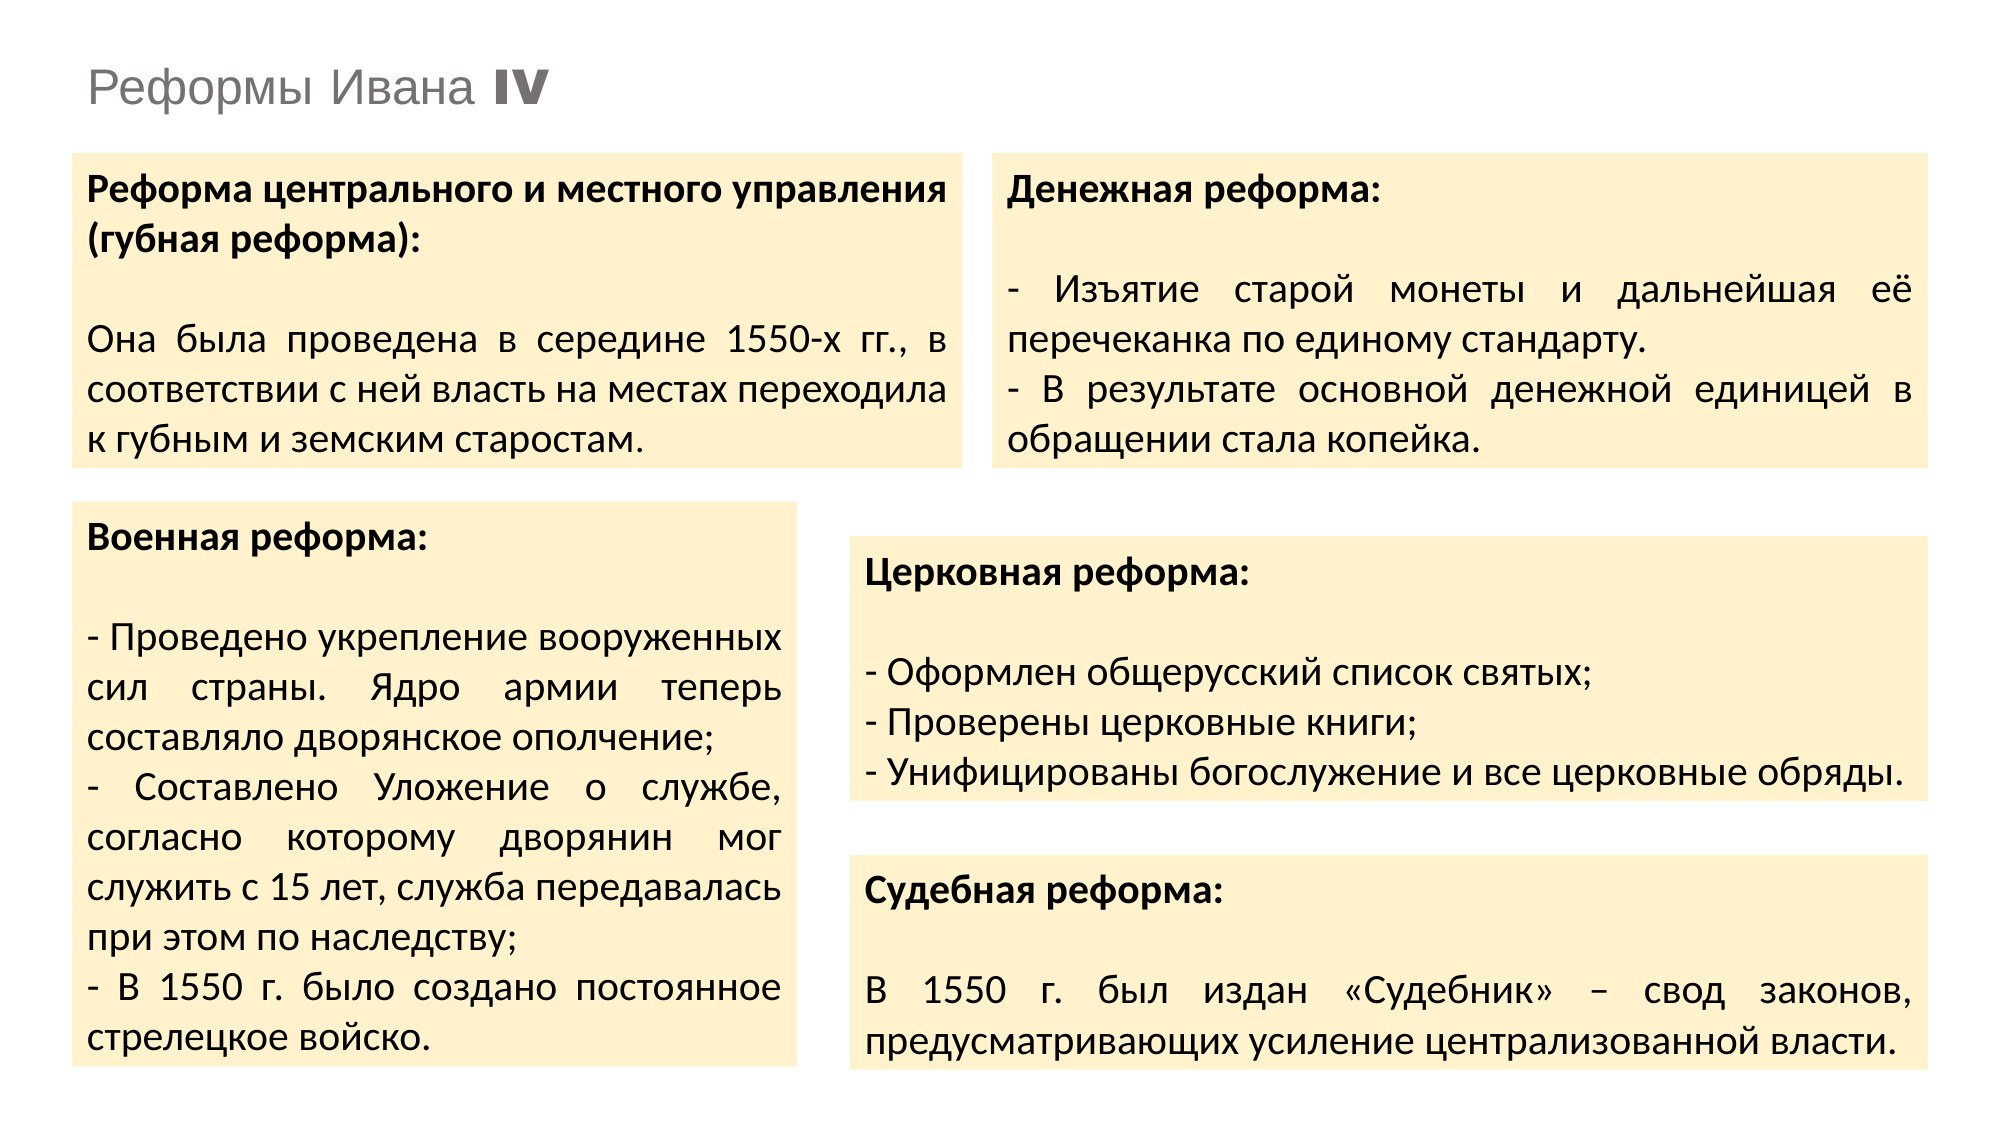

# Реформы Ивана IV
Реформа центрального и местного управления (губная реформа):

Она была проведена в середине 1550-х гг., в соответствии с ней власть на местах переходила к губным и земским старостам.
Денежная реформа:

- Изъятие старой монеты и дальнейшая её перечеканка по единому стандарту.
- В результате основной денежной единицей в обращении стала копейка.
Военная реформа:

- Проведено укрепление вооруженных сил страны. Ядро армии теперь составляло дворянское ополчение;
- Составлено Уложение о службе, согласно которому дворянин мог служить с 15 лет, служба передавалась при этом по наследству;
- В 1550 г. было создано постоянное стрелецкое войско.
Церковная реформа:

- Оформлен общерусский список святых;
- Проверены церковные книги;
- Унифицированы богослужение и все церковные обряды.
Судебная реформа:

В 1550 г. был издан «Судебник» – свод законов, предусматривающих усиление централизованной власти.